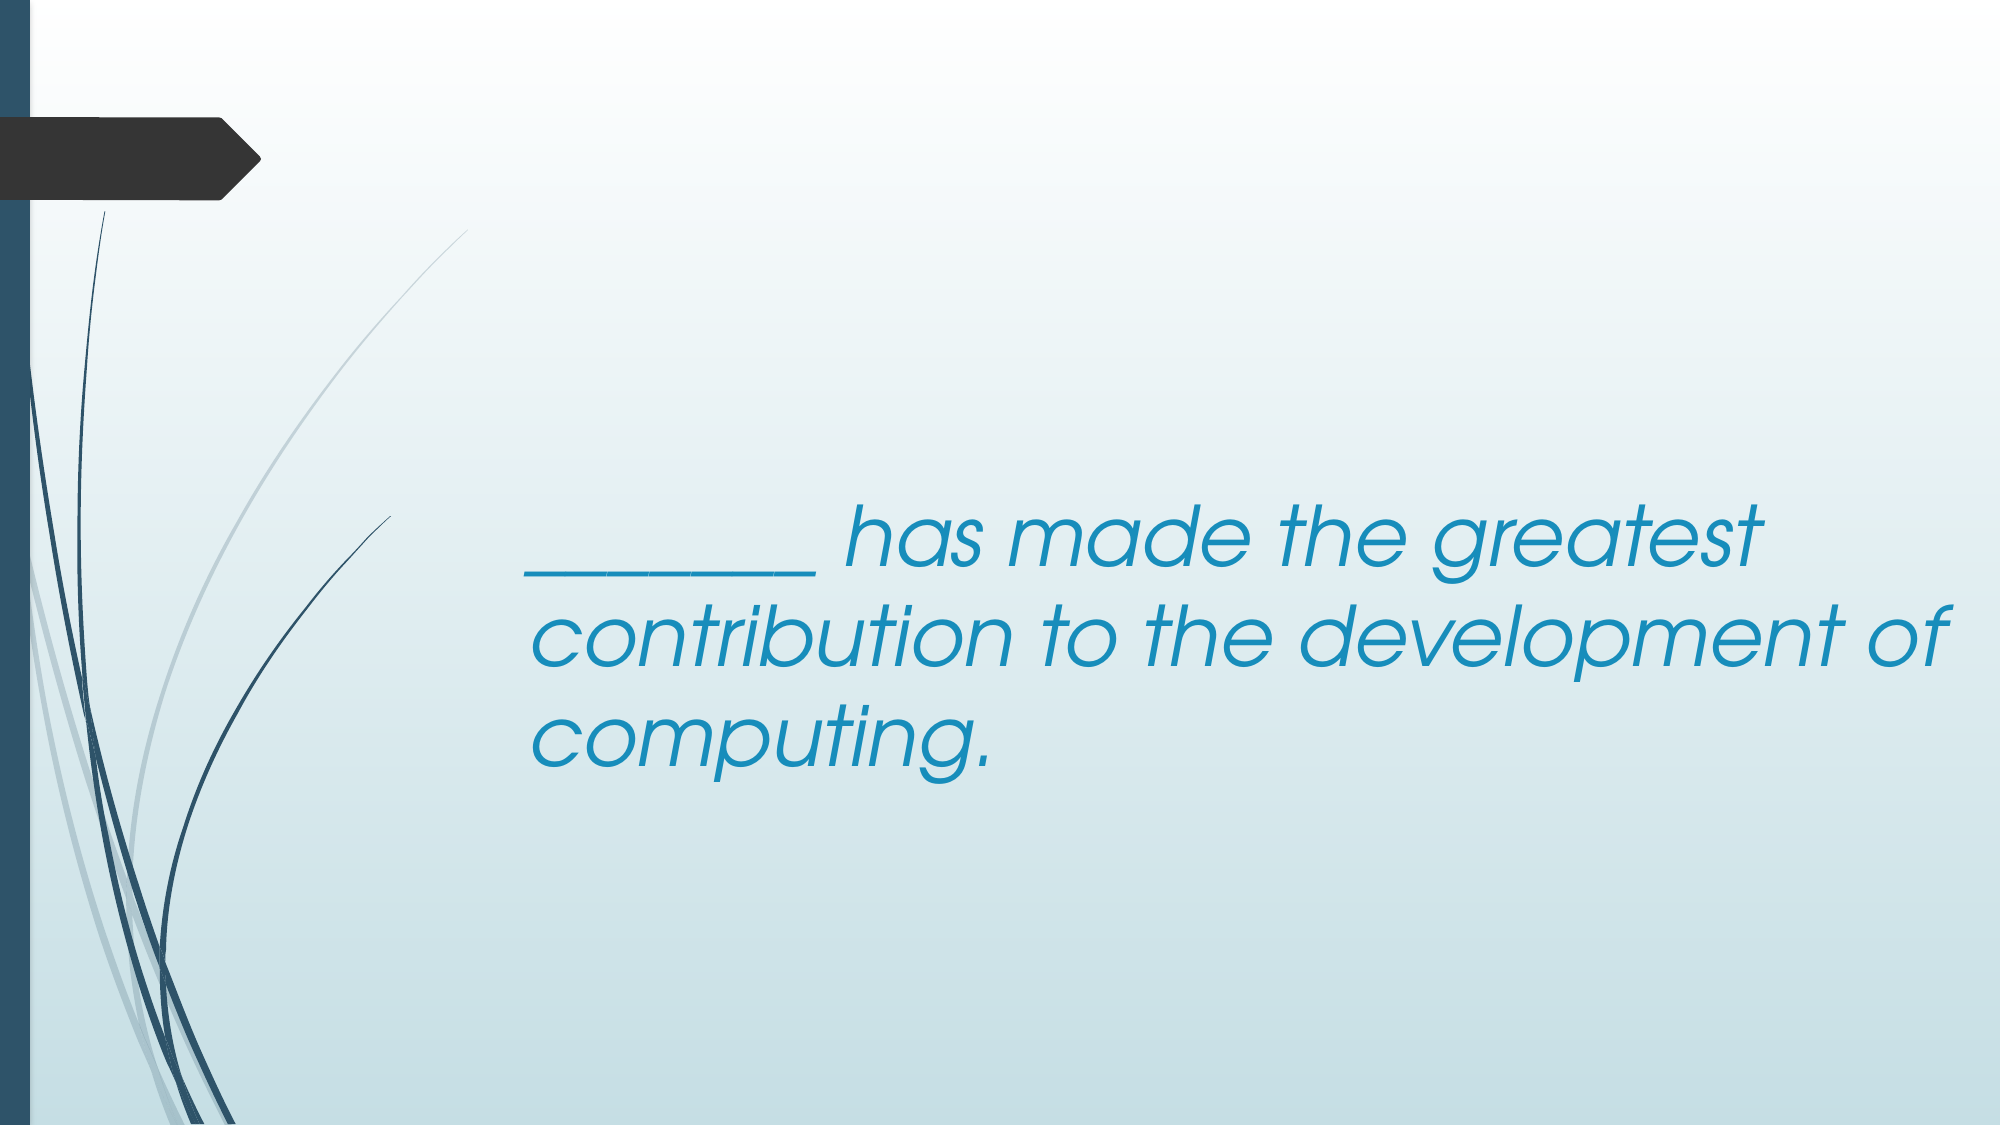

# _______ has made the greatest contribution to the development of computing.